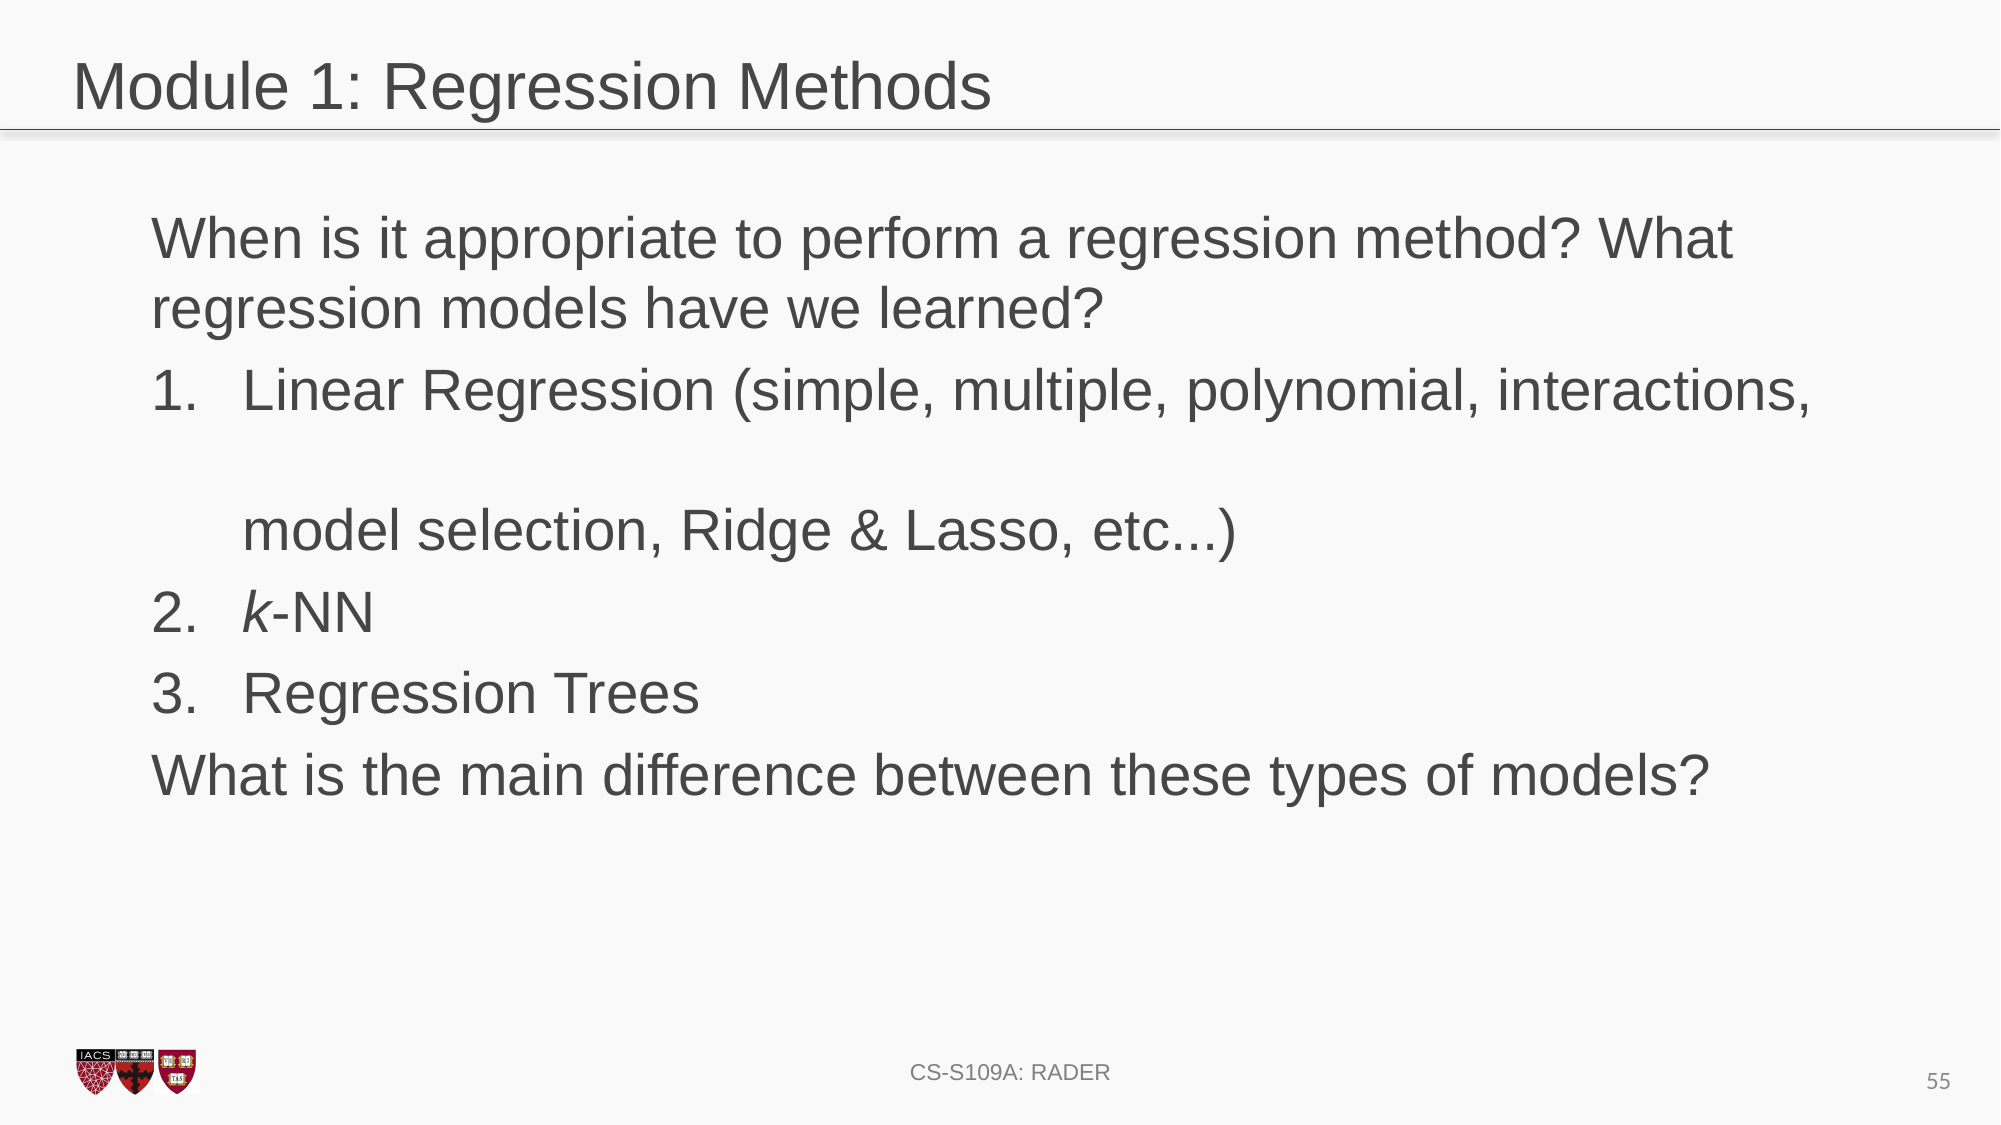

# Module 1: Regression Methods
When is it appropriate to perform a regression method? What regression models have we learned?
 Linear Regression (simple, multiple, polynomial, interactions,
 model selection, Ridge & Lasso, etc...)
 k-NN
 Regression Trees
What is the main difference between these types of models?

55